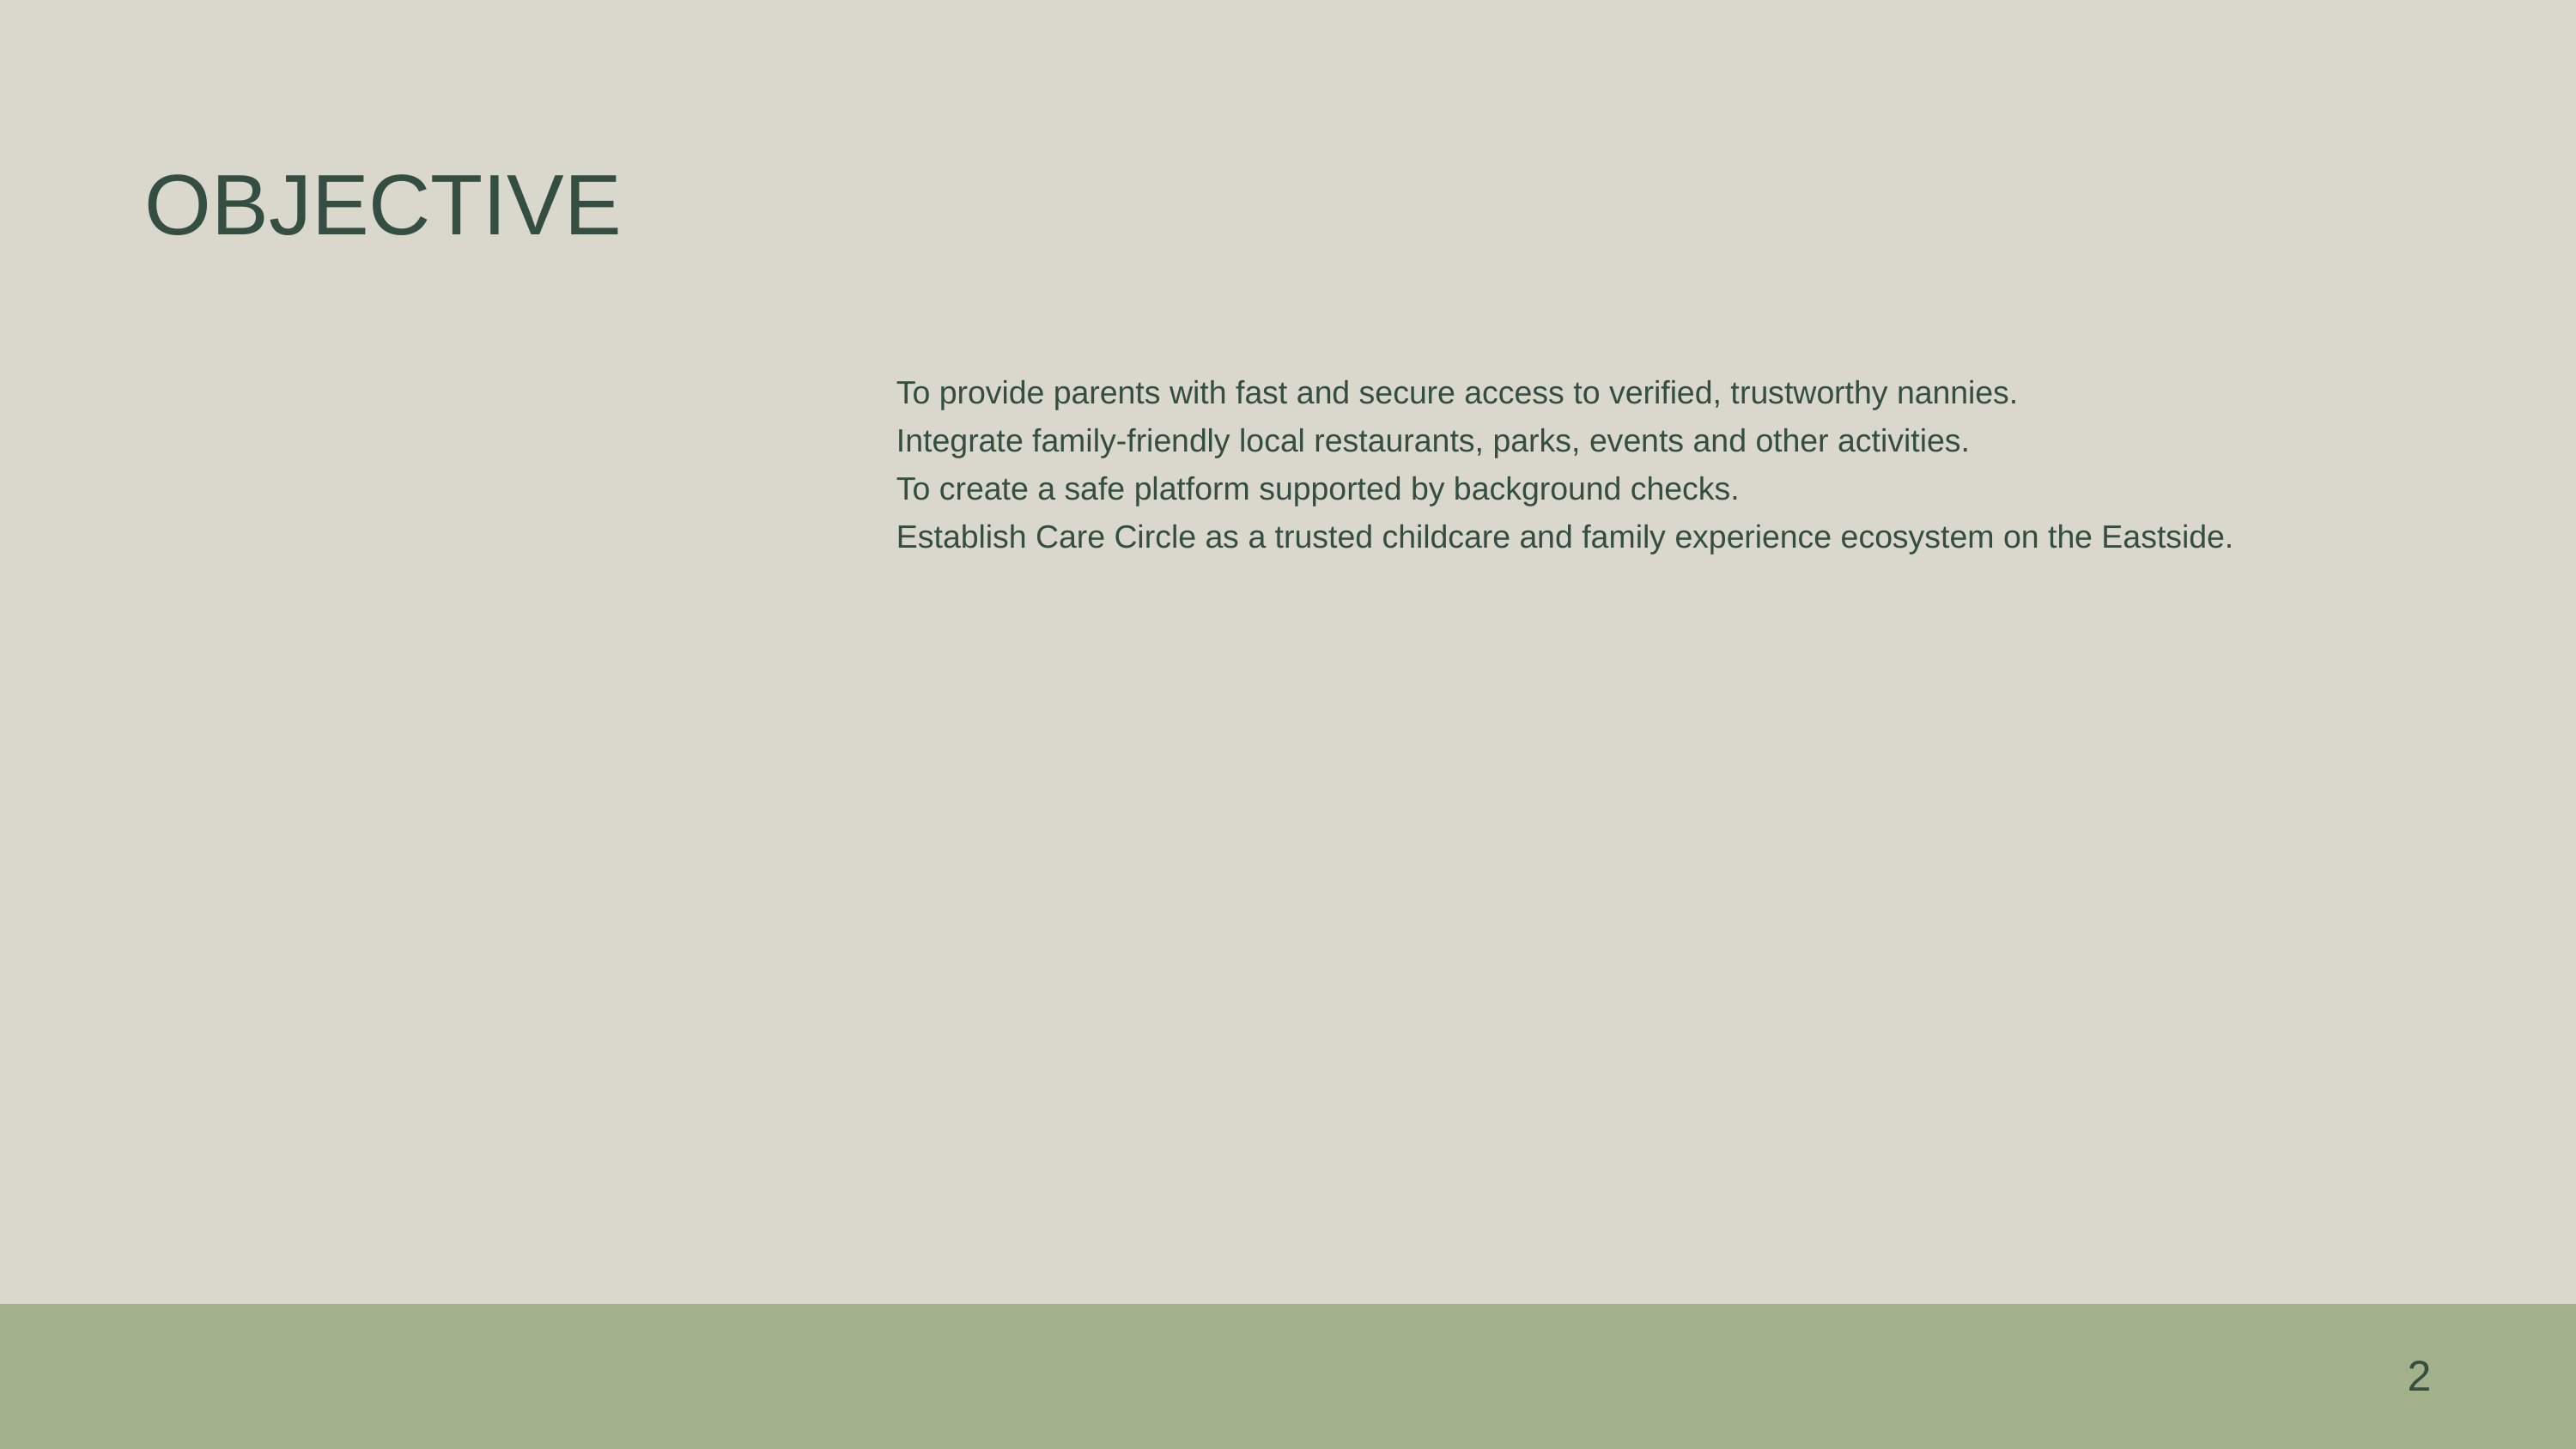

OBJECTIVE
To provide parents with fast and secure access to verified, trustworthy nannies.
Integrate family-friendly local restaurants, parks, events and other activities.
To create a safe platform supported by background checks.
Establish Care Circle as a trusted childcare and family experience ecosystem on the Eastside.

2